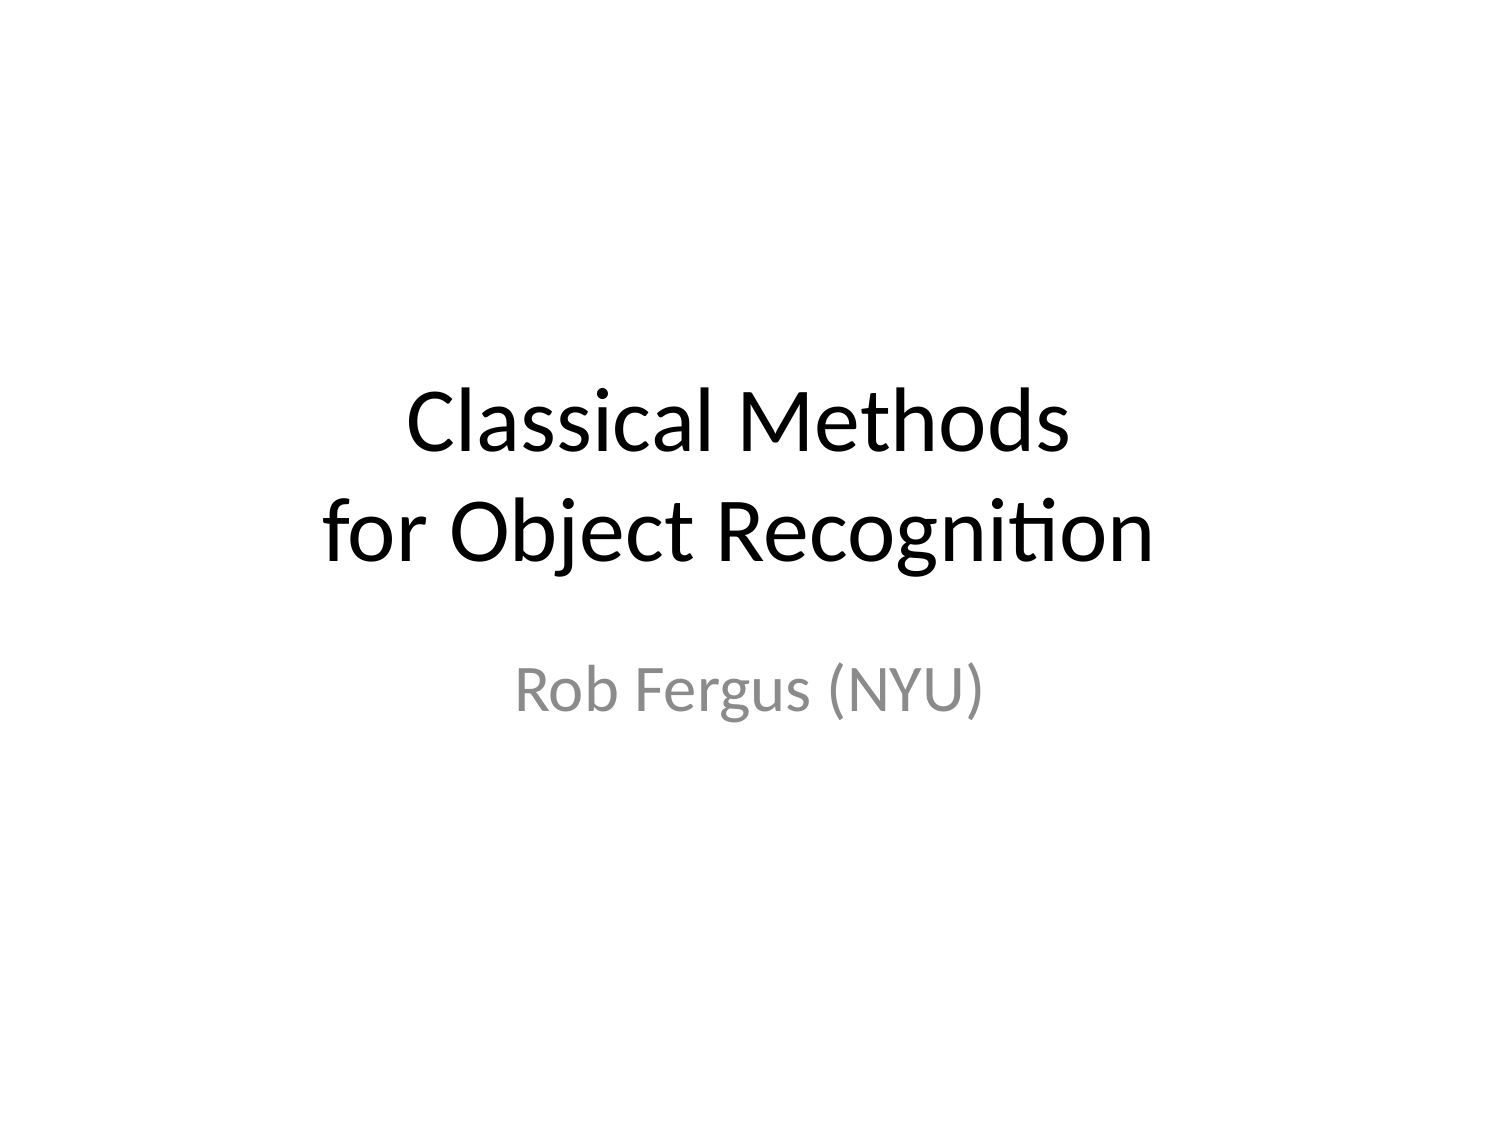

# Classical Methods for Object Recognition
Rob Fergus (NYU)